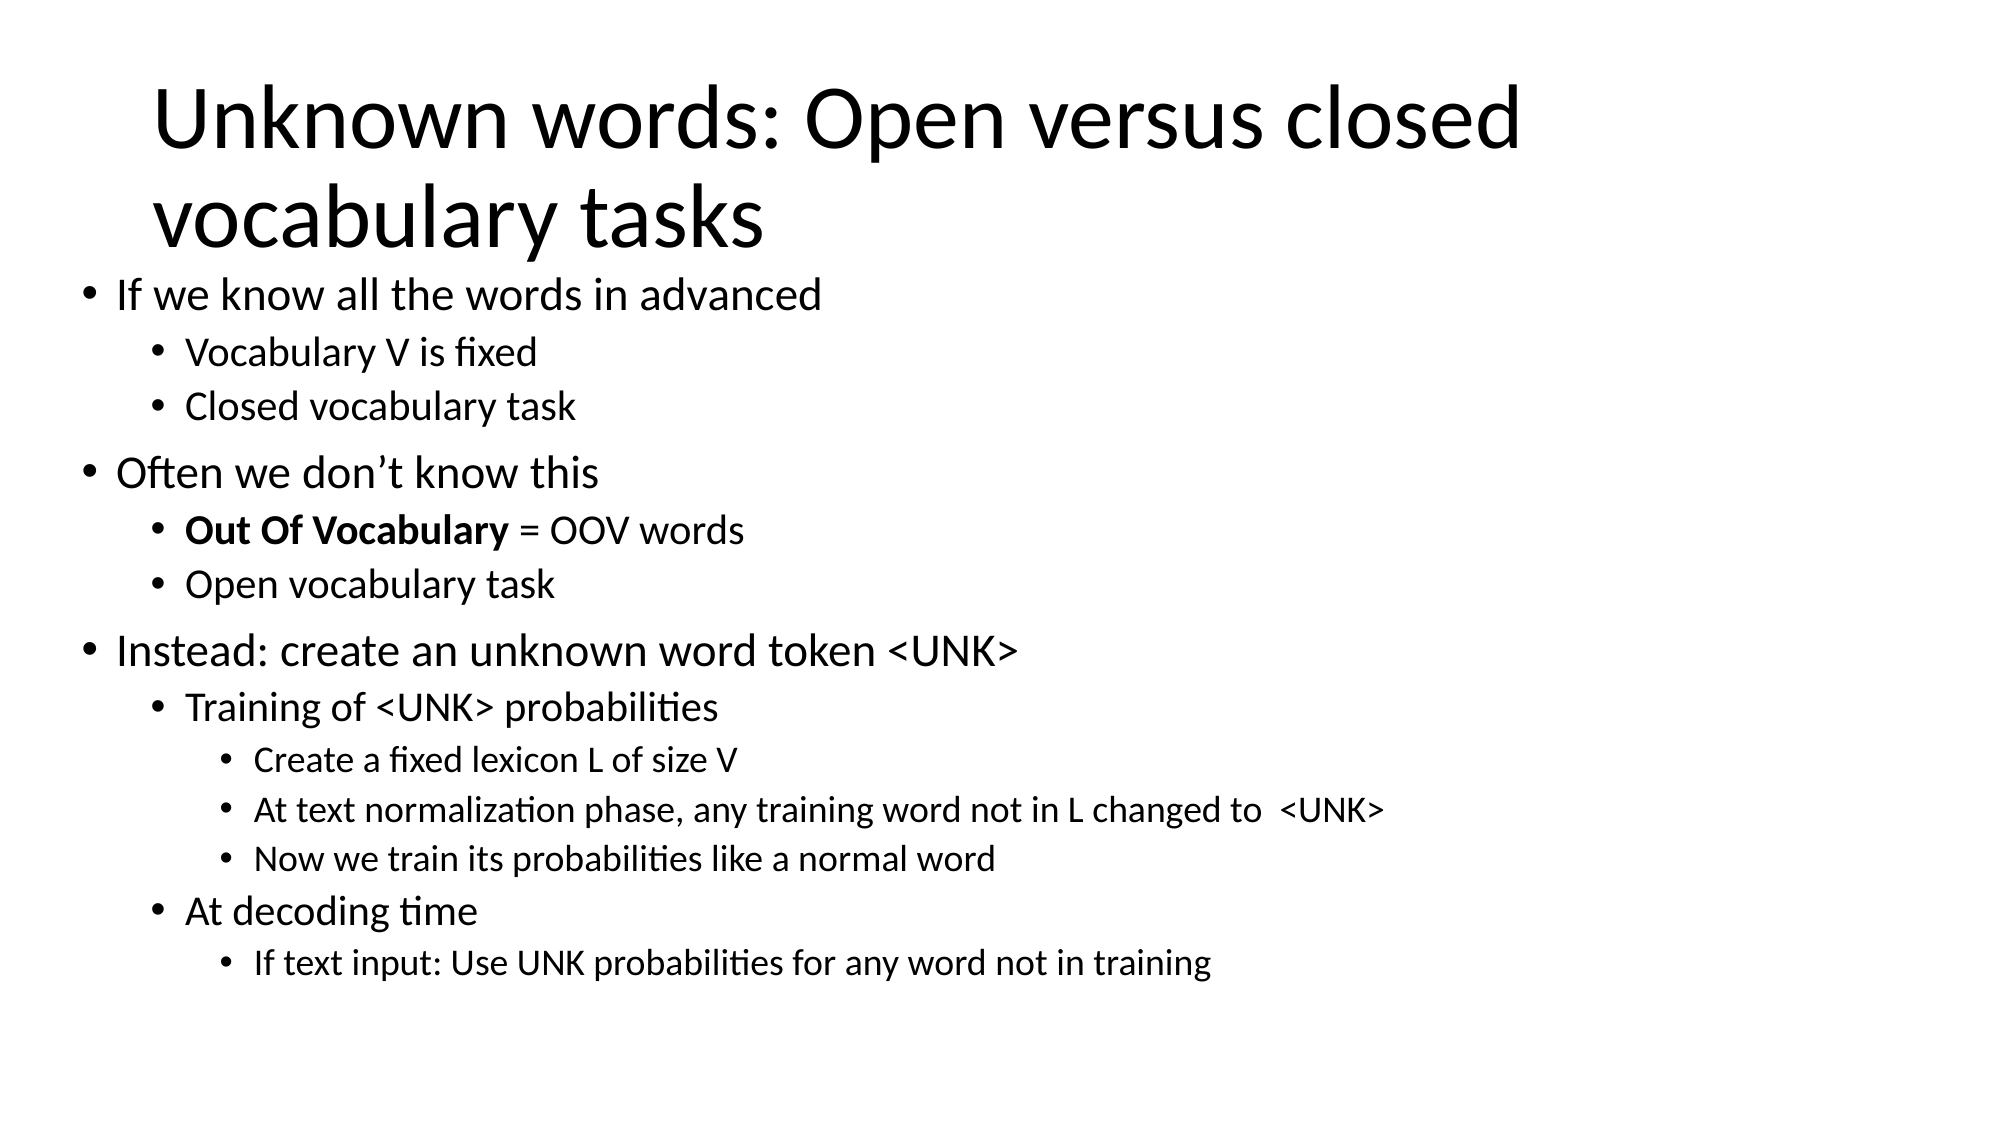

# Unknown words: Open versus closed vocabulary tasks
If we know all the words in advanced
Vocabulary V is fixed
Closed vocabulary task
Often we don’t know this
Out Of Vocabulary = OOV words
Open vocabulary task
Instead: create an unknown word token <UNK>
Training of <UNK> probabilities
Create a fixed lexicon L of size V
At text normalization phase, any training word not in L changed to  <UNK>
Now we train its probabilities like a normal word
At decoding time
If text input: Use UNK probabilities for any word not in training